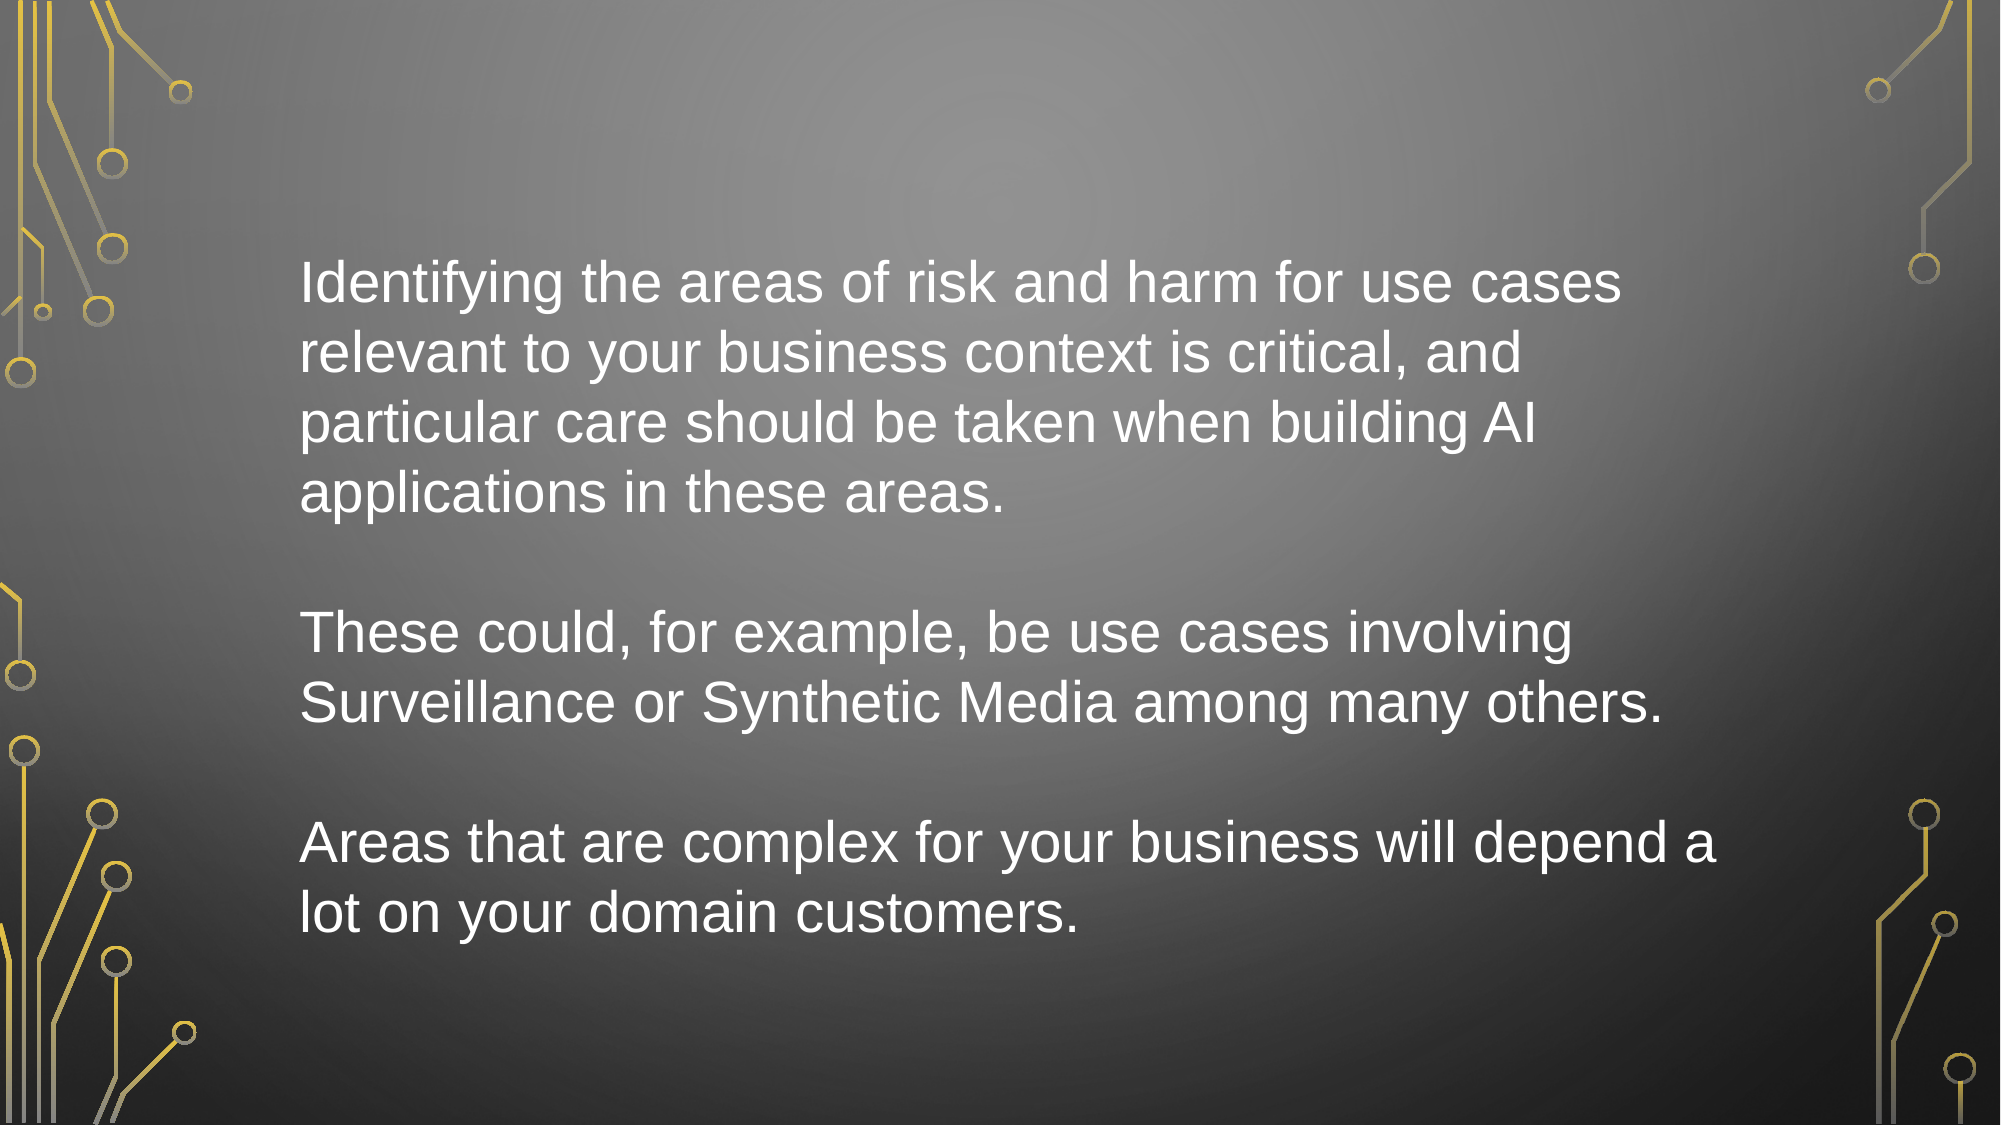

Identifying the areas of risk and harm for use cases relevant to your business context is critical, and particular care should be taken when building AI applications in these areas.

These could, for example, be use cases involving Surveillance or Synthetic Media among many others.

Areas that are complex for your business will depend a lot on your domain customers.